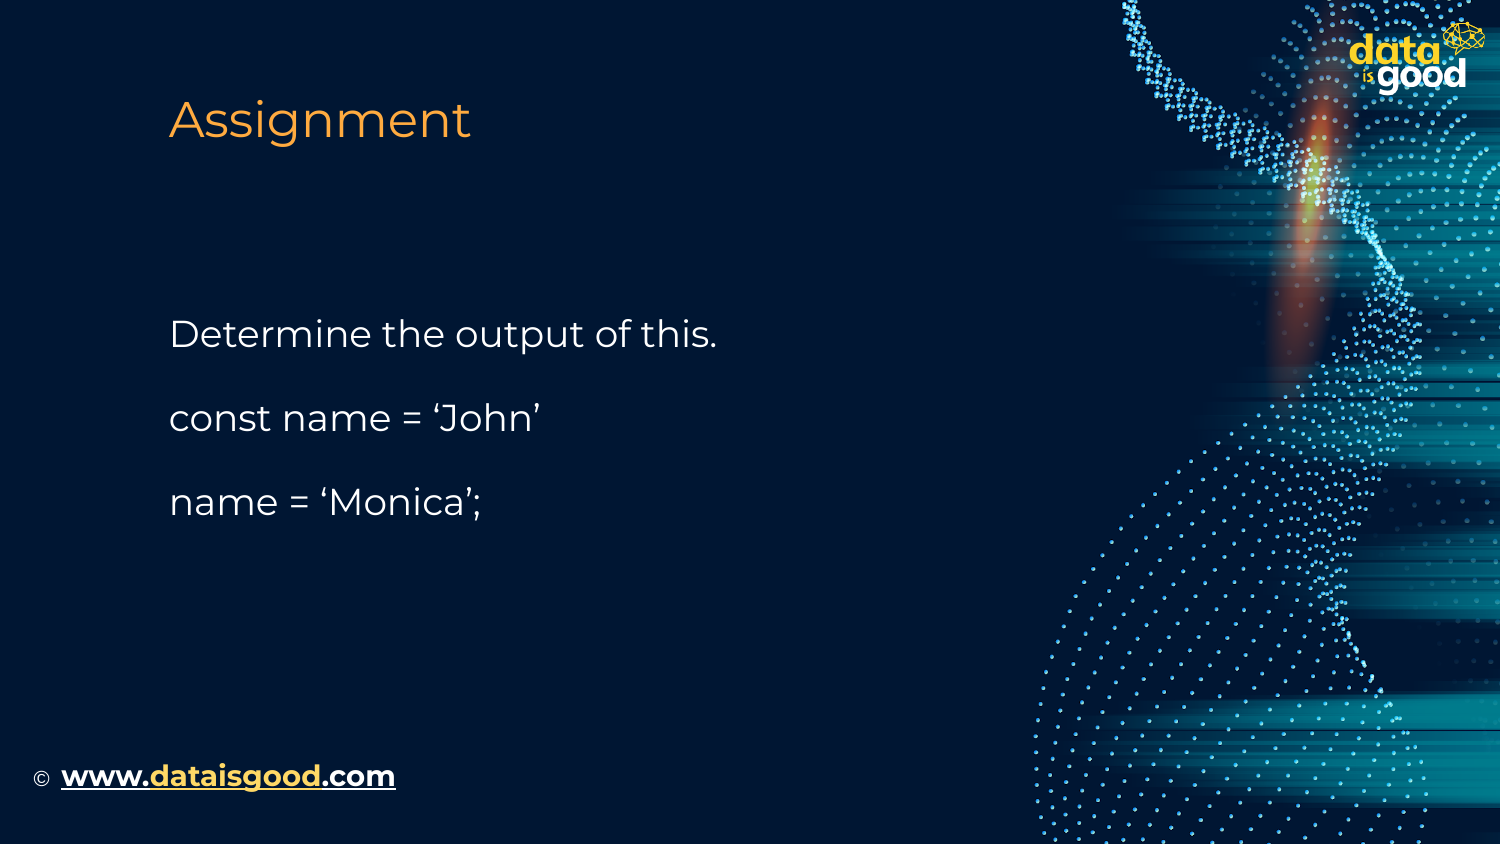

# Assignment
Determine the output of this.
const name = ‘John’
name = ‘Monica’;